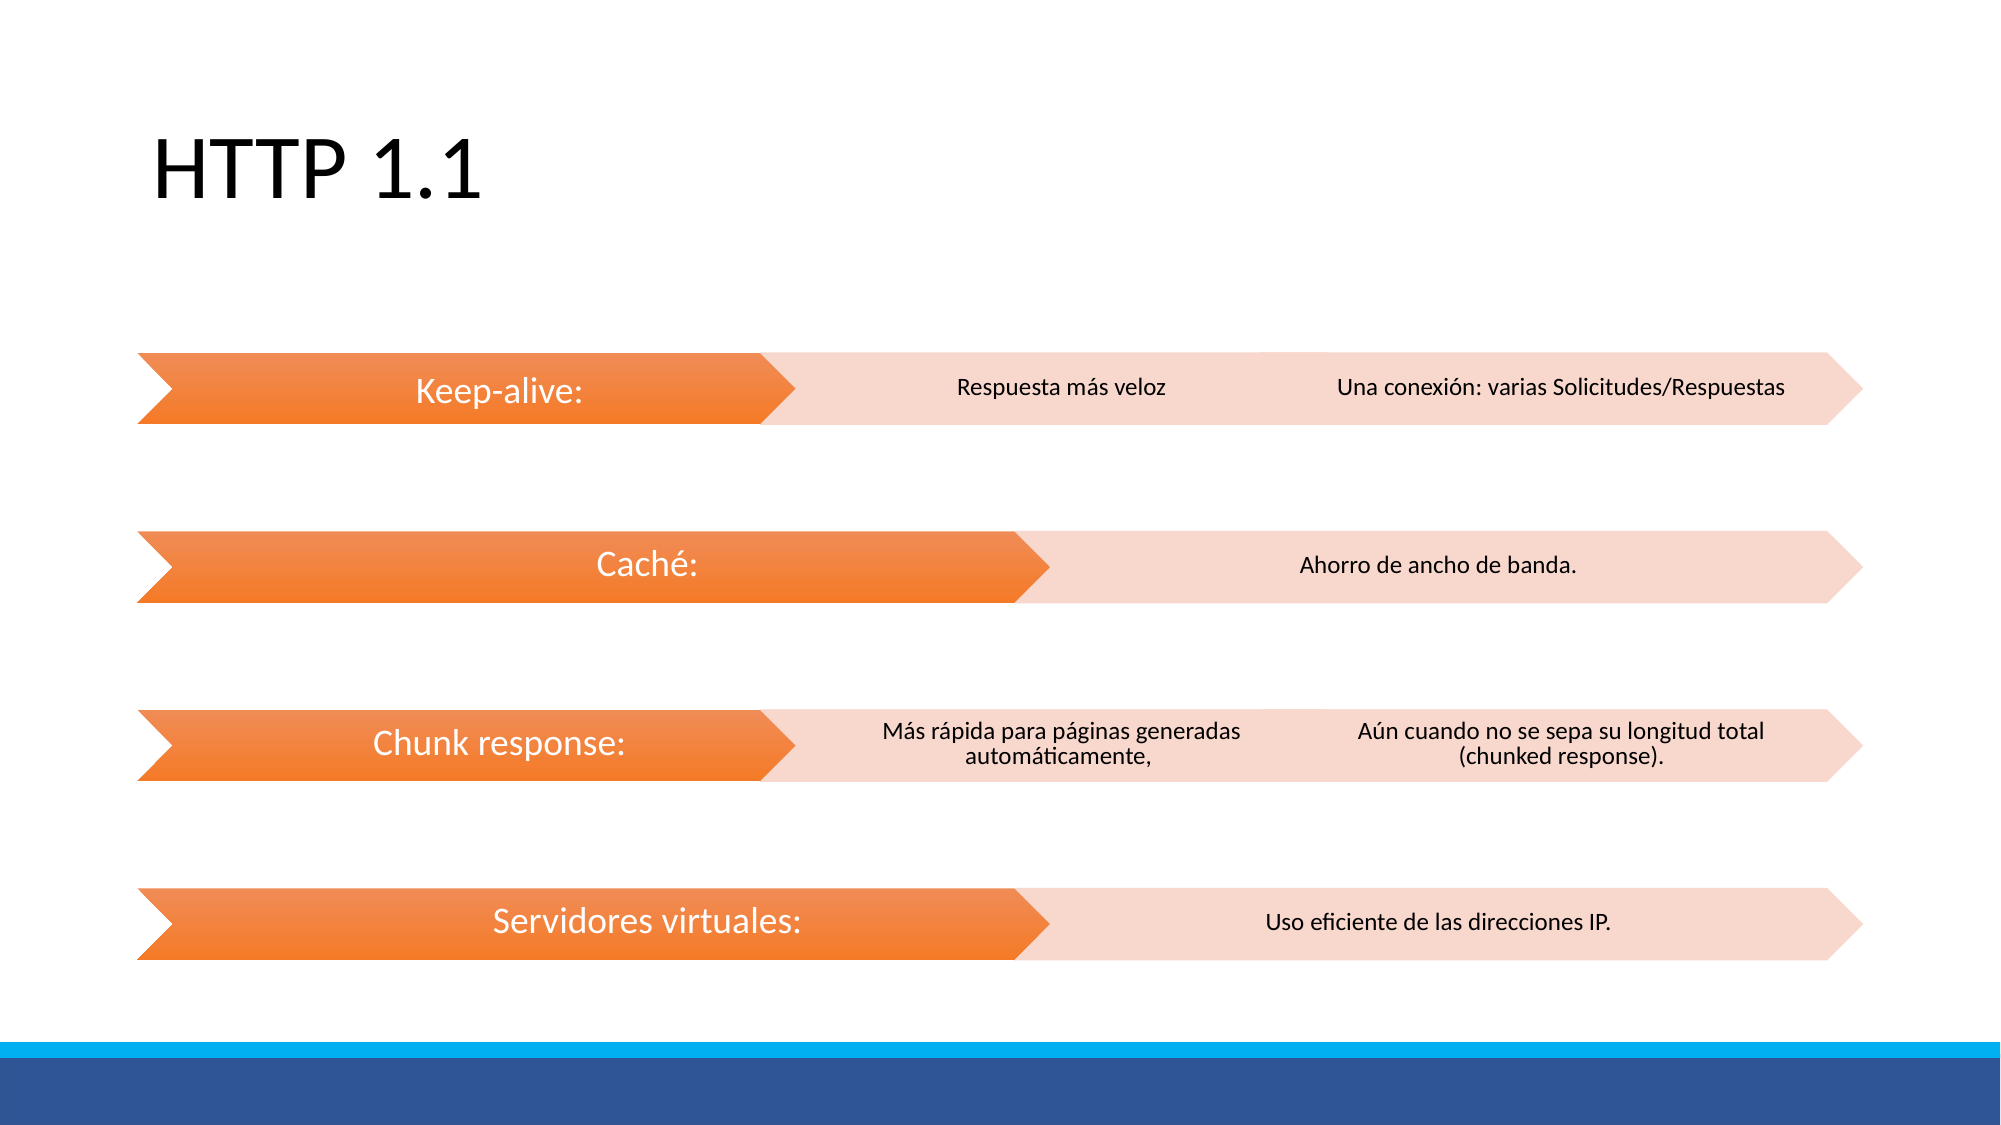

# HTTP 1.1
Keep-alive:
Caché:
Chunk response:
Servidores virtuales:
Respuesta más veloz
Una conexión: varias Solicitudes/Respuestas
Ahorro de ancho de banda.
Más rápida para páginas generadas automáticamente,
Aún cuando no se sepa su longitud total (chunked response).
Uso eficiente de las direcciones IP.